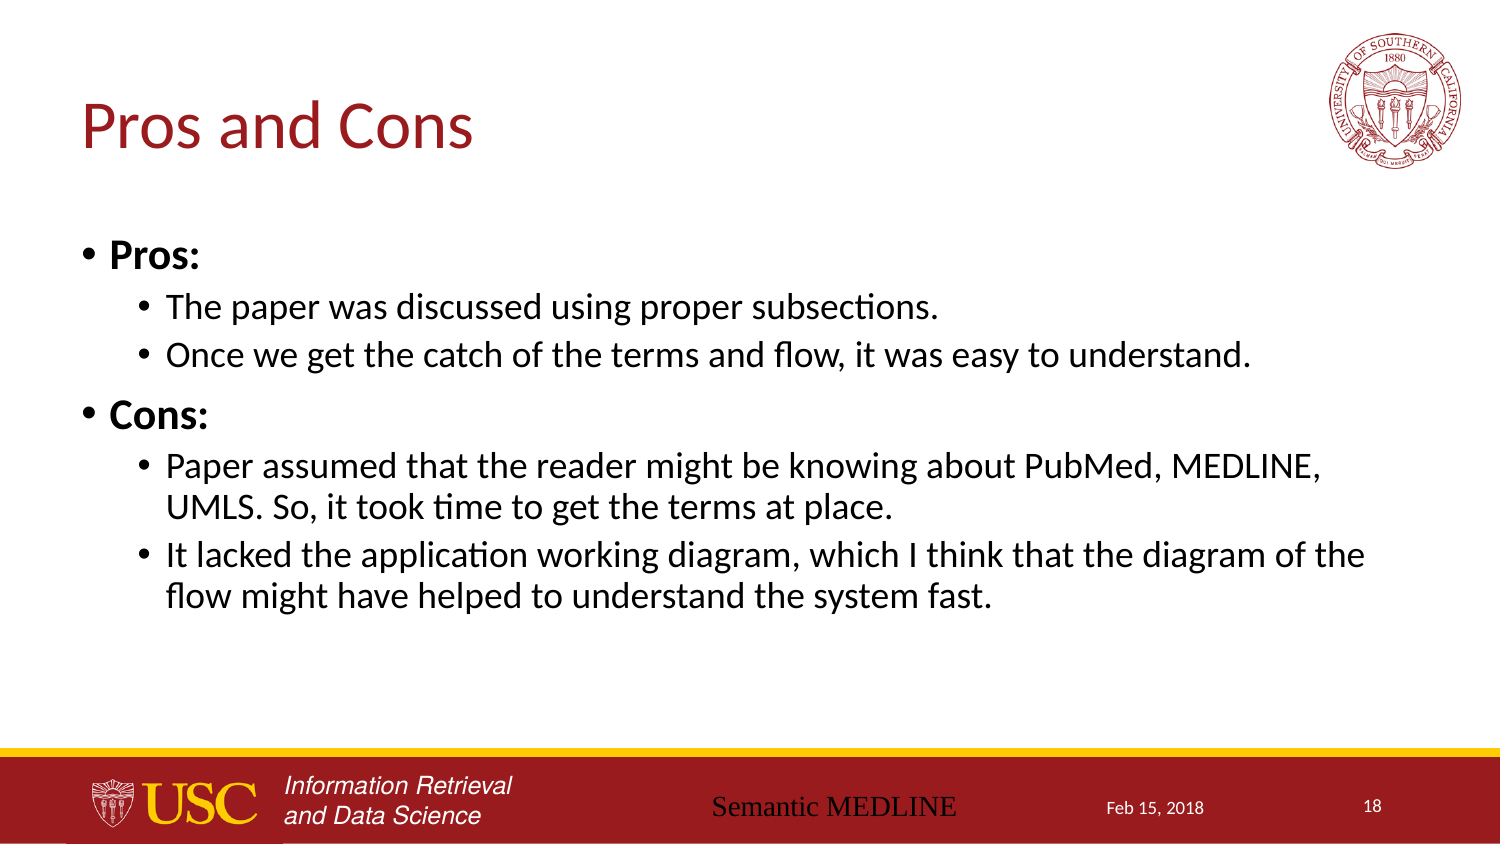

# Pros and Cons
Pros:
The paper was discussed using proper subsections.
Once we get the catch of the terms and flow, it was easy to understand.
Cons:
Paper assumed that the reader might be knowing about PubMed, MEDLINE, UMLS. So, it took time to get the terms at place.
It lacked the application working diagram, which I think that the diagram of the flow might have helped to understand the system fast.

Semantic MEDLINE
18
Feb 15, 2018